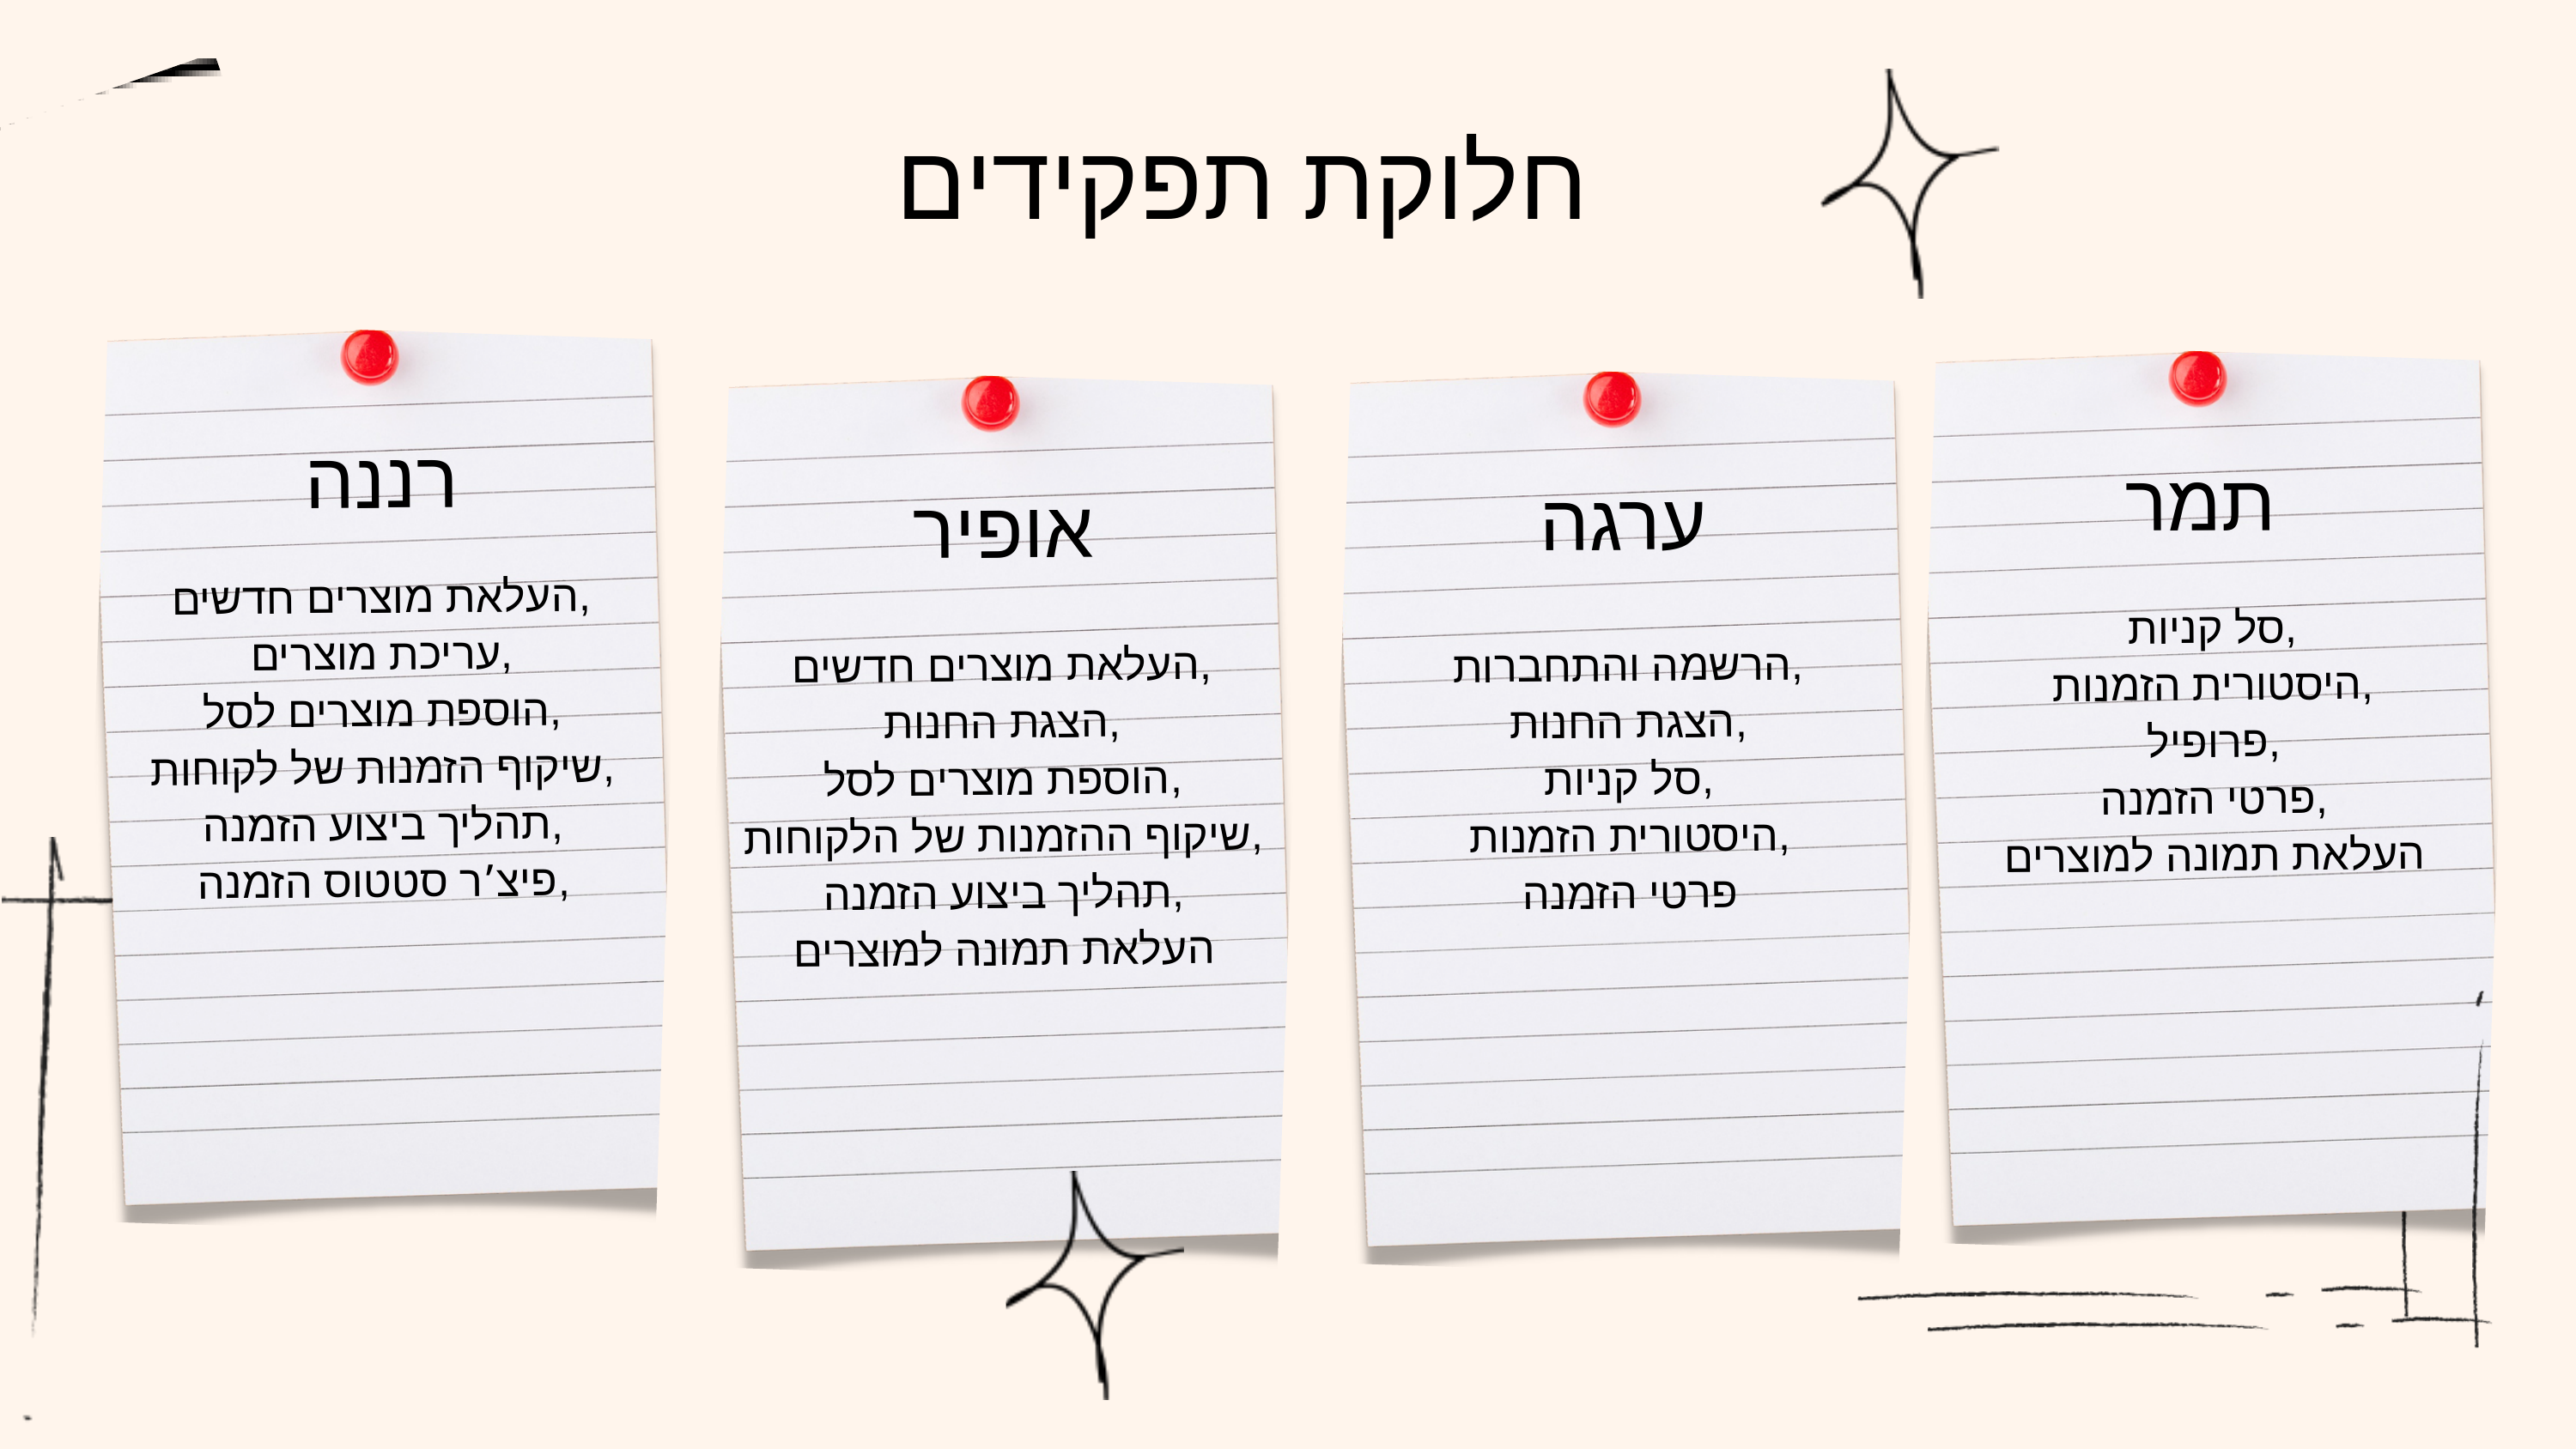

חלוקת תפקידים

רננה
תמר
ערגה
אופיר
העלאת מוצרים חדשים,
עריכת מוצרים,
הוספת מוצרים לסל,
שיקוף הזמנות של לקוחות,
תהליך ביצוע הזמנה,
פיצ’ר סטטוס הזמנה,

סל קניות,
היסטורית הזמנות,
פרופיל,
פרטי הזמנה,
העלאת תמונה למוצרים
העלאת מוצרים חדשים,
הצגת החנות,
הוספת מוצרים לסל,
שיקוף ההזמנות של הלקוחות,
תהליך ביצוע הזמנה,
העלאת תמונה למוצרים
הרשמה והתחברות,
הצגת החנות,
סל קניות,
היסטורית הזמנות,
פרטי הזמנה